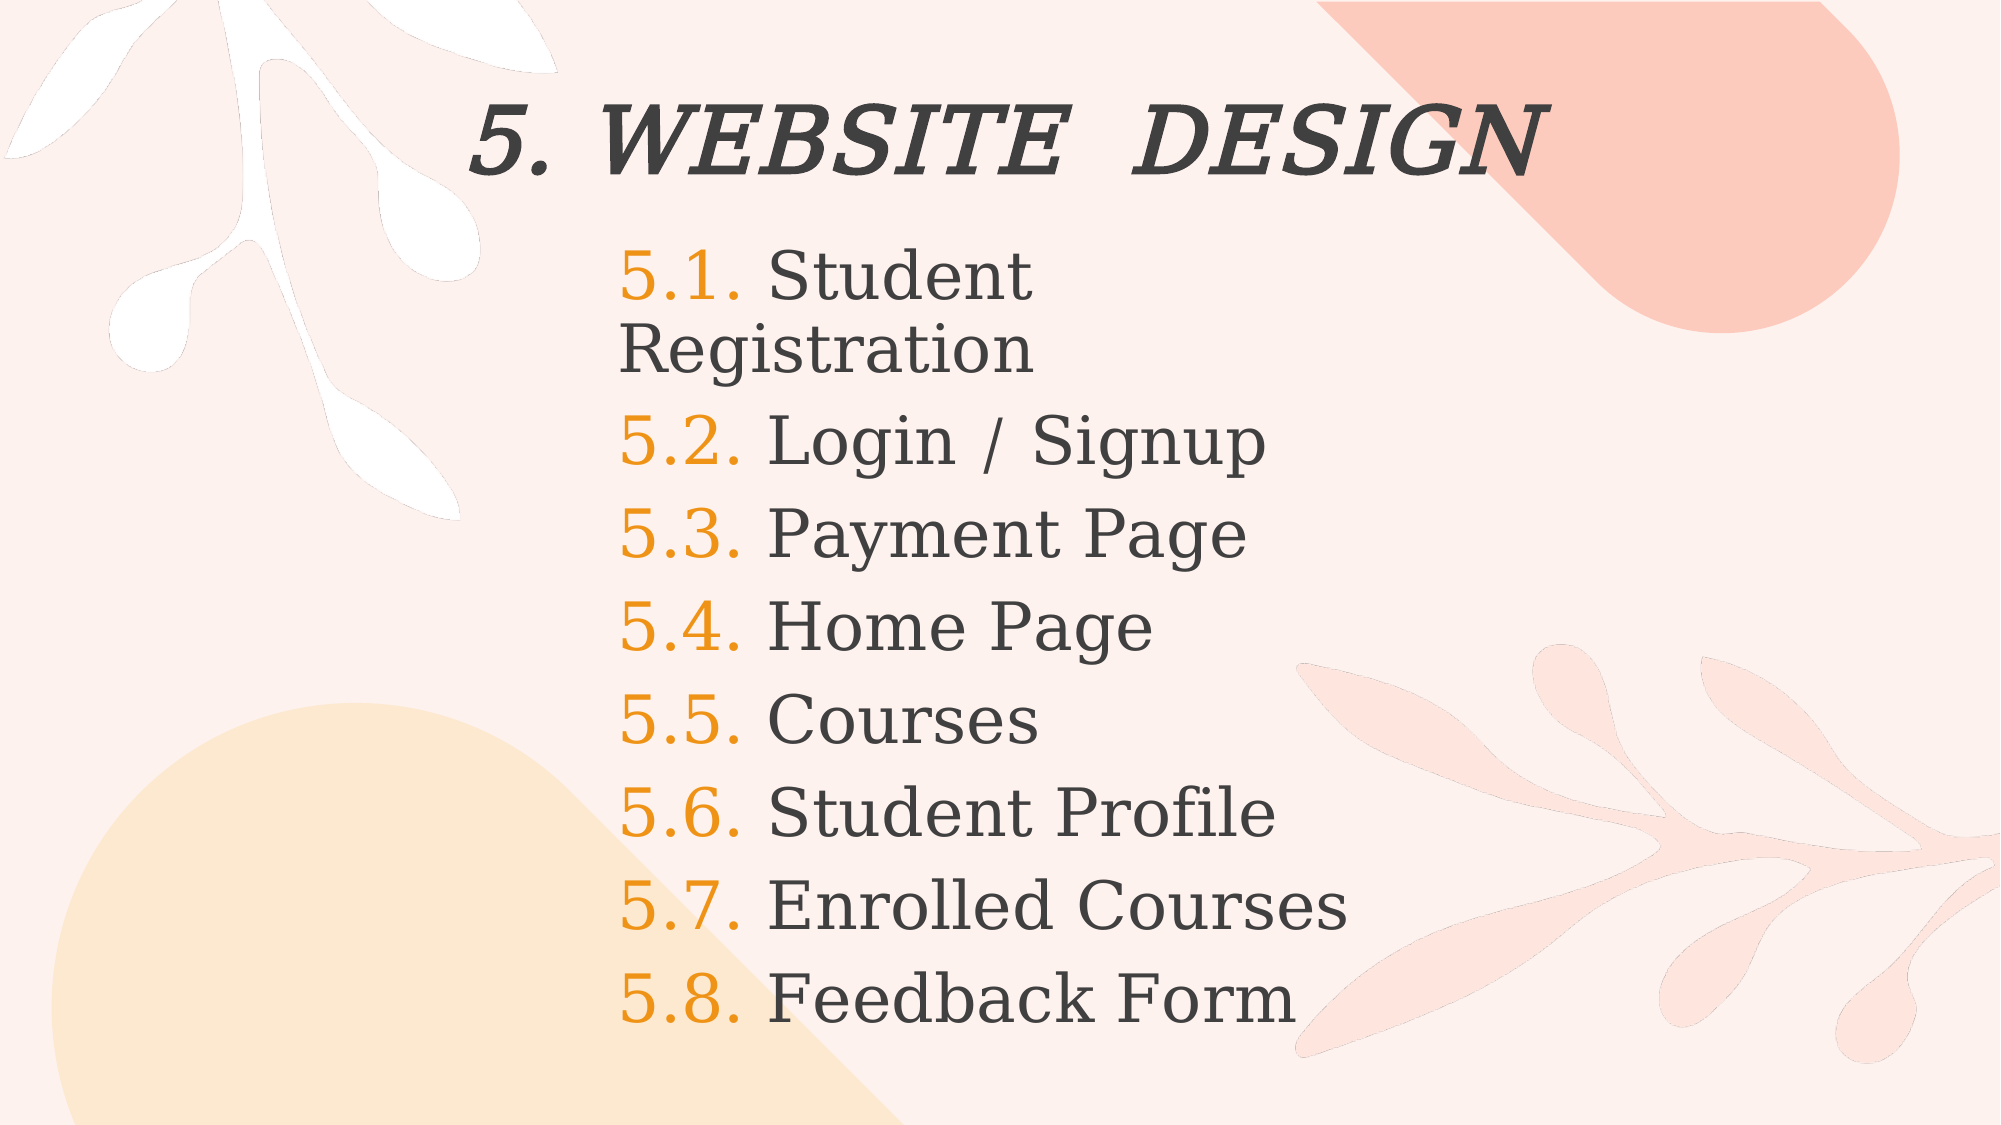

# 5. WEBSITE  DESIGN
5.1. Student Registration
5.2. Login / Signup
5.3. Payment Page
5.4. Home Page
5.5. Courses
5.6. Student Profile
5.7. Enrolled Courses
5.8. Feedback Form